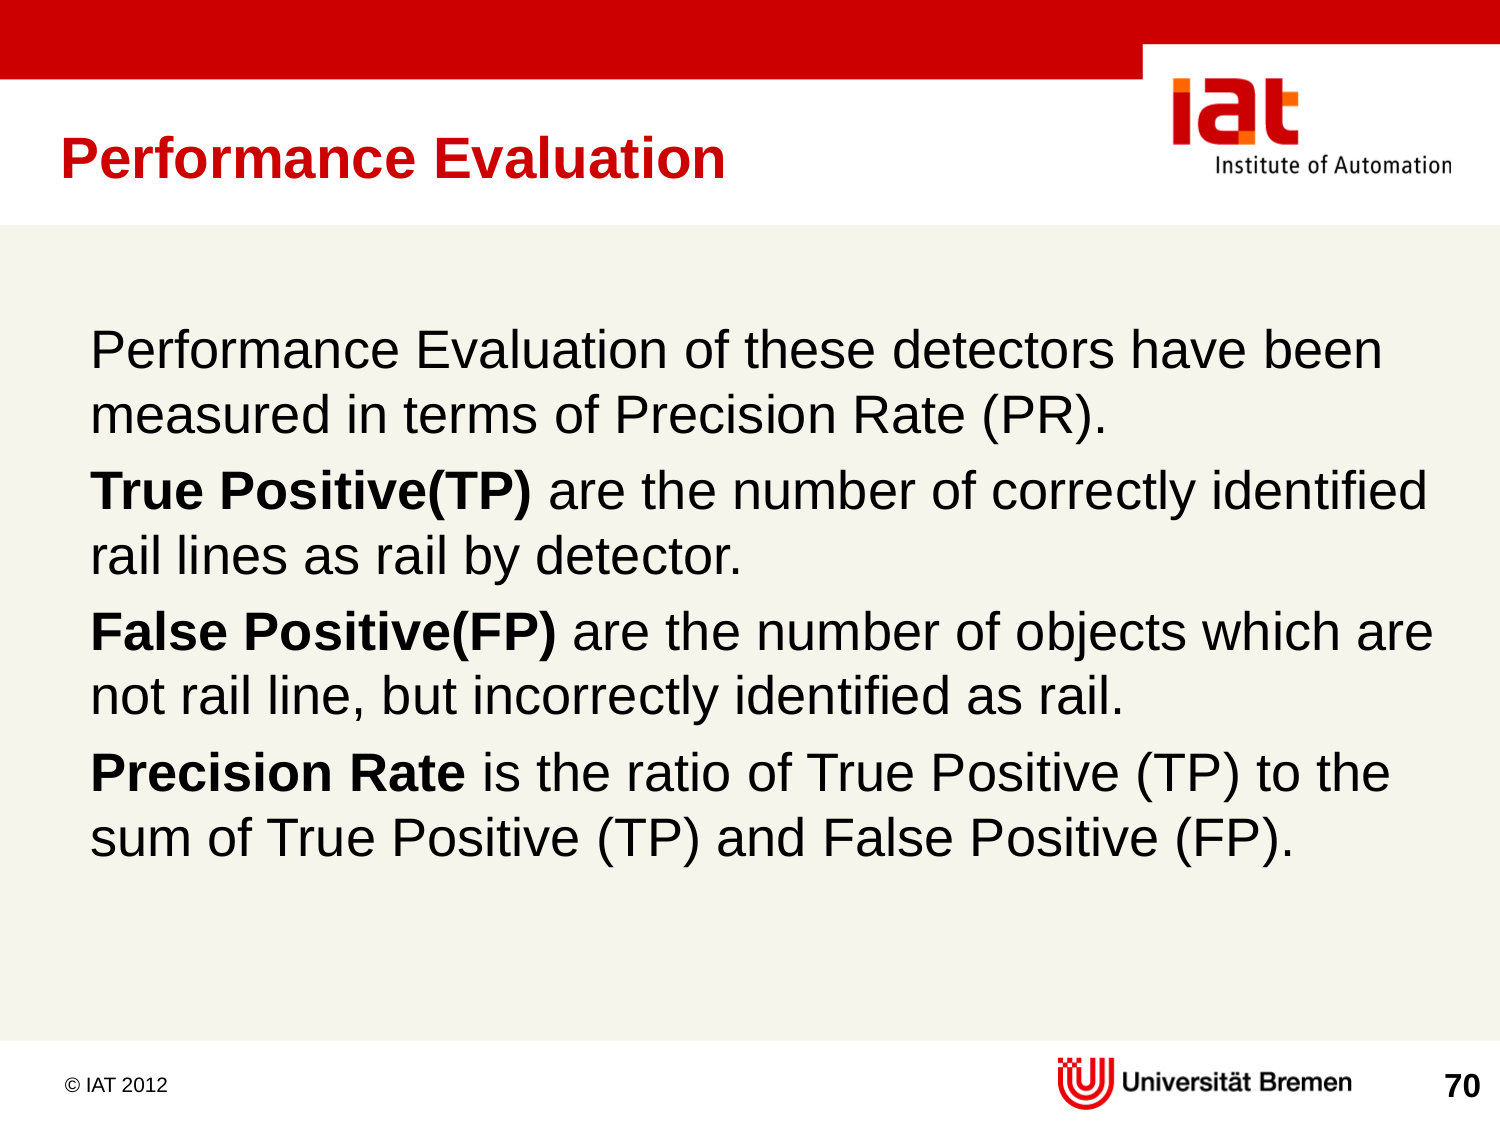

# Performance Evaluation
Performance Evaluation of these detectors have been measured in terms of Precision Rate (PR).
True Positive(TP) are the number of correctly identified rail lines as rail by detector.
False Positive(FP) are the number of objects which are not rail line, but incorrectly identified as rail.
Precision Rate is the ratio of True Positive (TP) to the sum of True Positive (TP) and False Positive (FP).